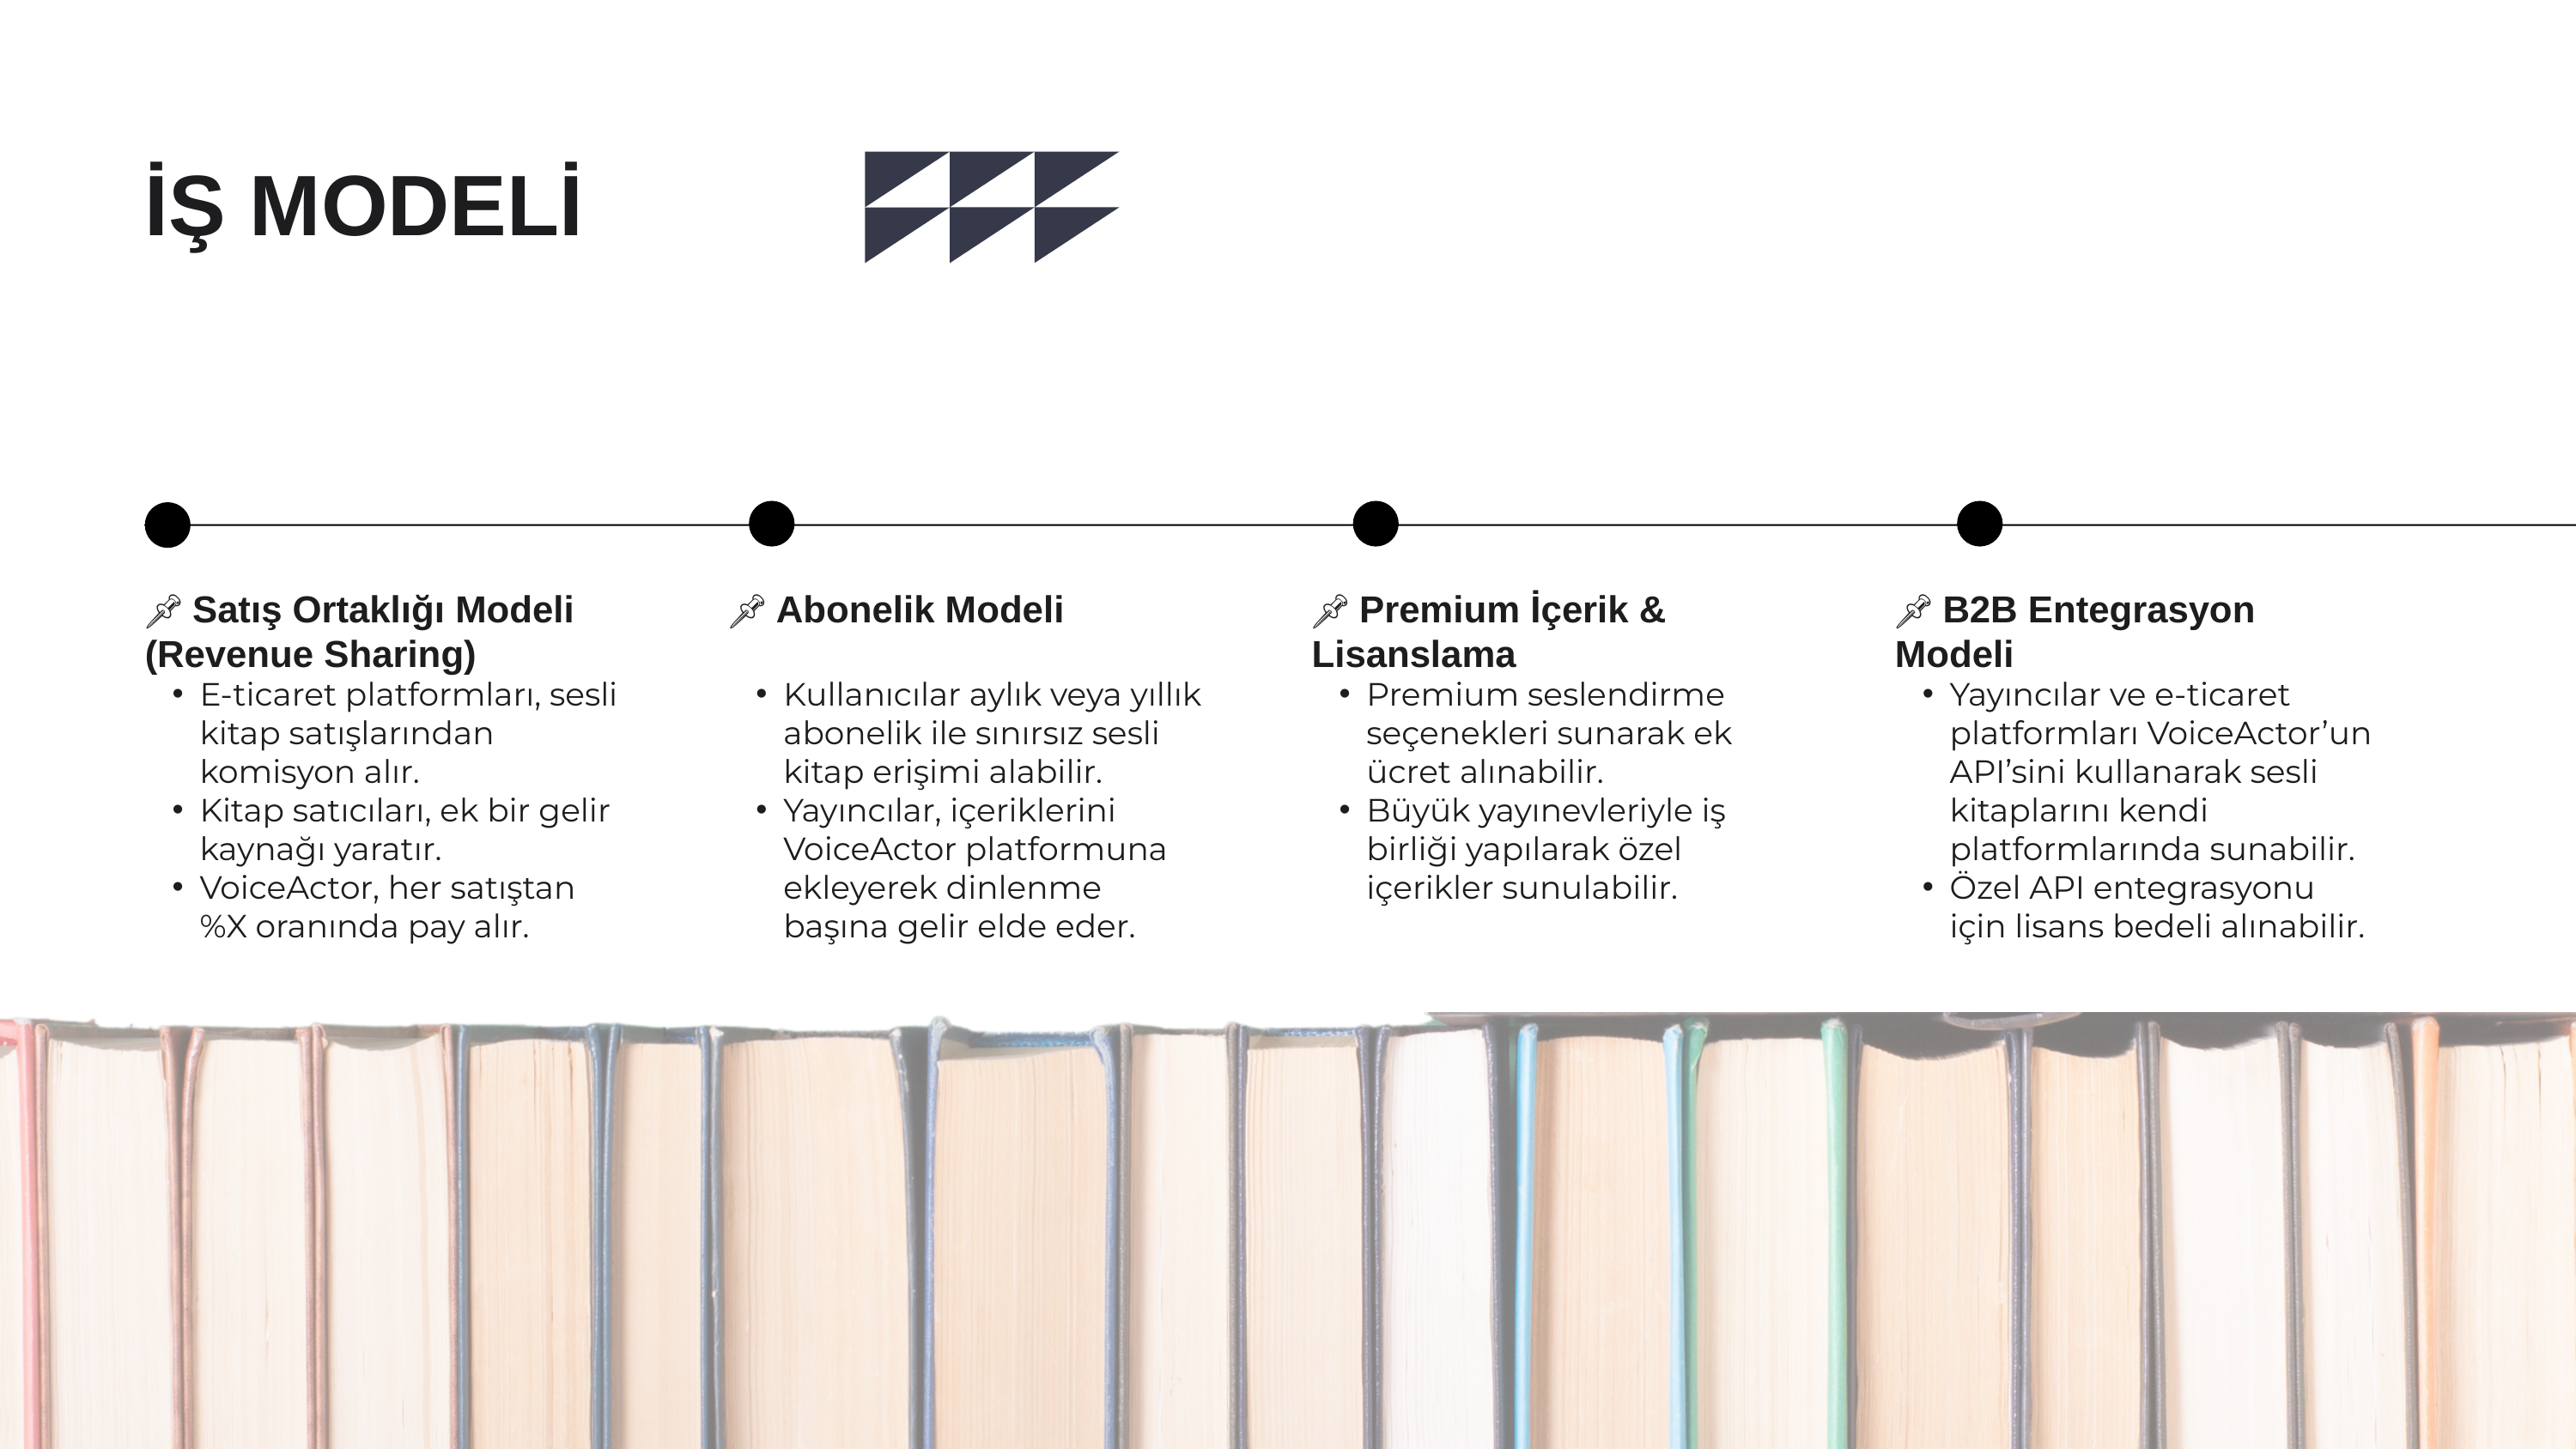

İŞ MODELİ

📌 Satış Ortaklığı Modeli (Revenue Sharing)
📌 Abonelik Modeli
📌 Premium İçerik & Lisanslama
📌 B2B Entegrasyon Modeli
E-ticaret platformları, sesli kitap satışlarından komisyon alır.
Kitap satıcıları, ek bir gelir kaynağı yaratır.
VoiceActor, her satıştan %X oranında pay alır.

Kullanıcılar aylık veya yıllık abonelik ile sınırsız sesli kitap erişimi alabilir.
Yayıncılar, içeriklerini VoiceActor platformuna ekleyerek dinlenme başına gelir elde eder.
Premium seslendirme seçenekleri sunarak ek ücret alınabilir.
Büyük yayınevleriyle iş birliği yapılarak özel içerikler sunulabilir.

Yayıncılar ve e-ticaret platformları VoiceActor’un API’sini kullanarak sesli kitaplarını kendi platformlarında sunabilir.
Özel API entegrasyonu için lisans bedeli alınabilir.